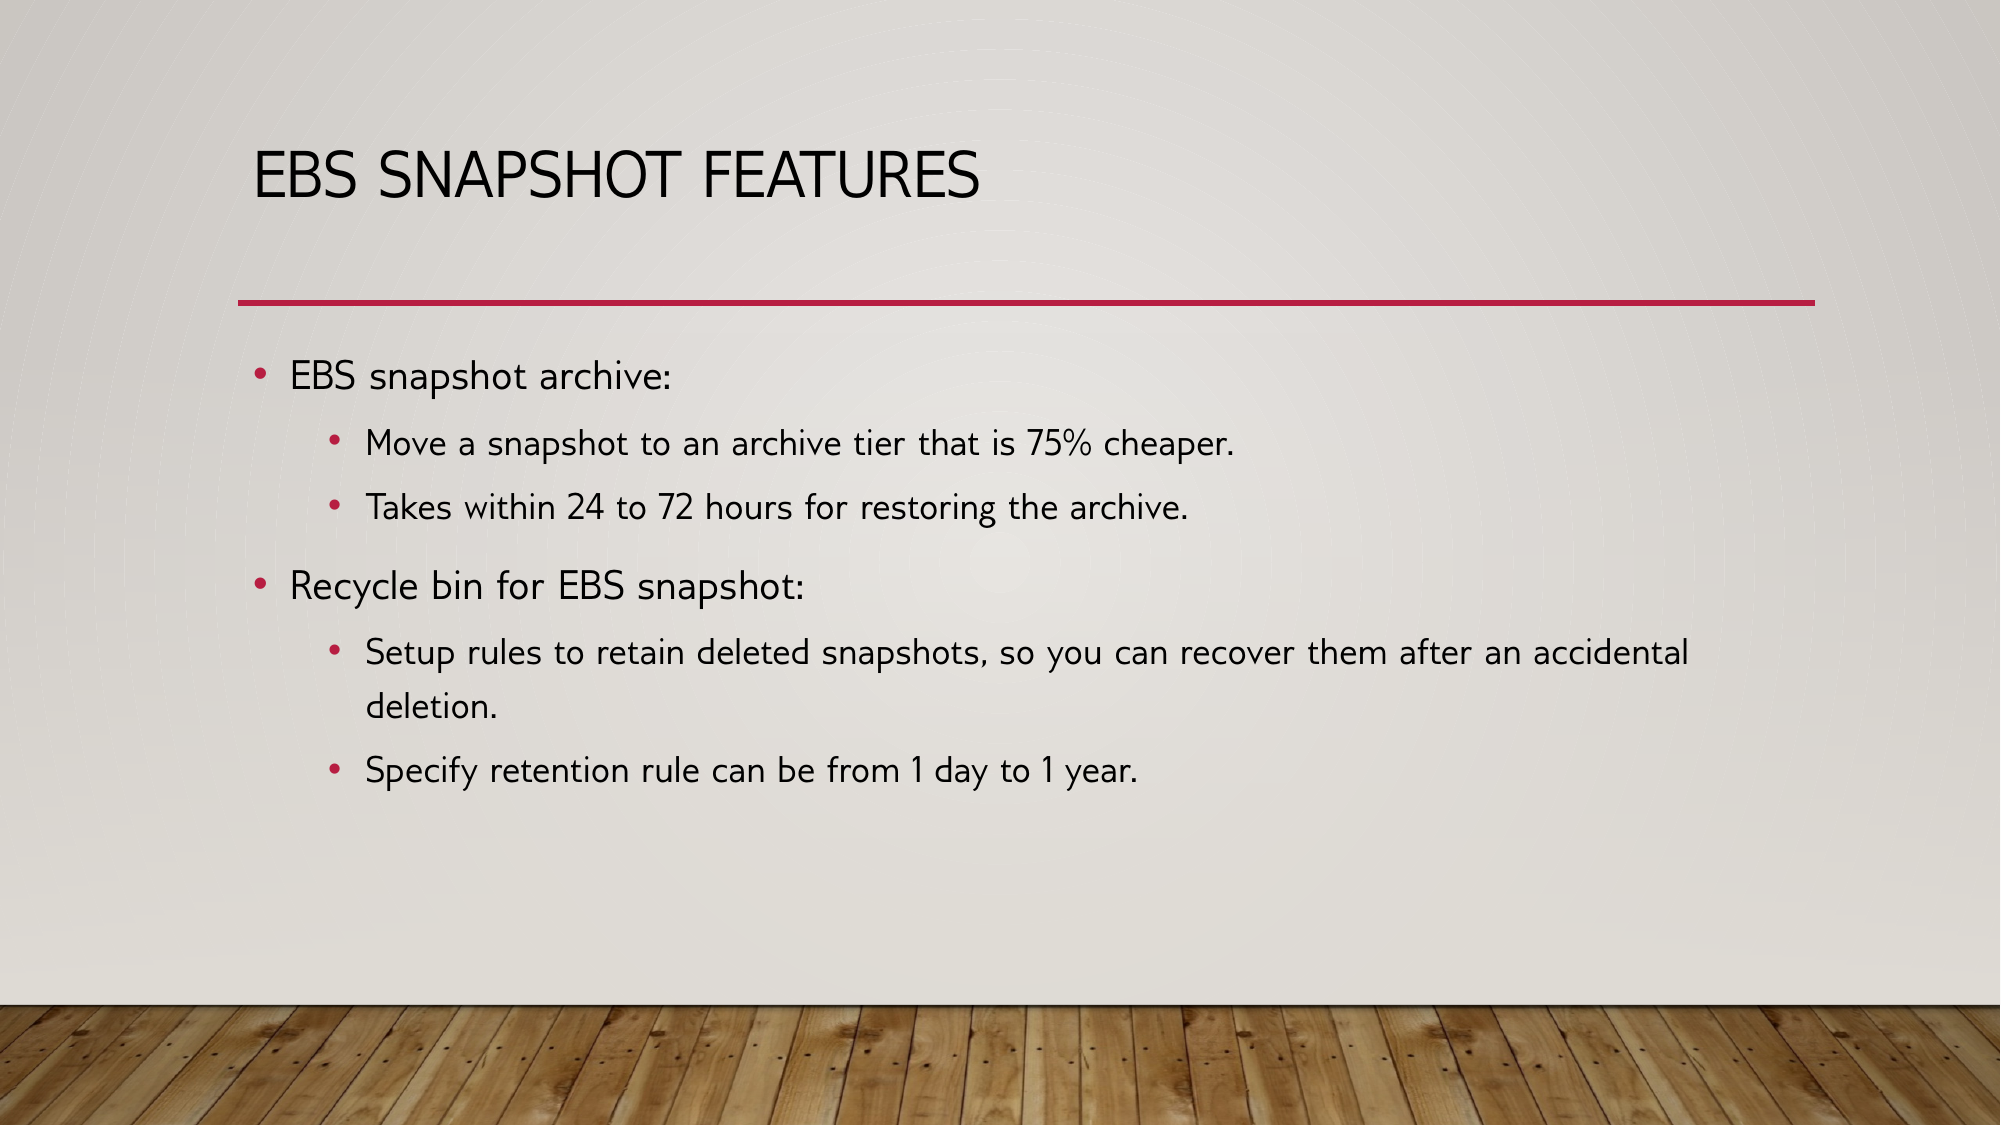

# Ebs snapshot features
EBS snapshot archive:
Move a snapshot to an archive tier that is 75% cheaper.
Takes within 24 to 72 hours for restoring the archive.
Recycle bin for EBS snapshot:
Setup rules to retain deleted snapshots, so you can recover them after an accidental deletion.
Specify retention rule can be from 1 day to 1 year.